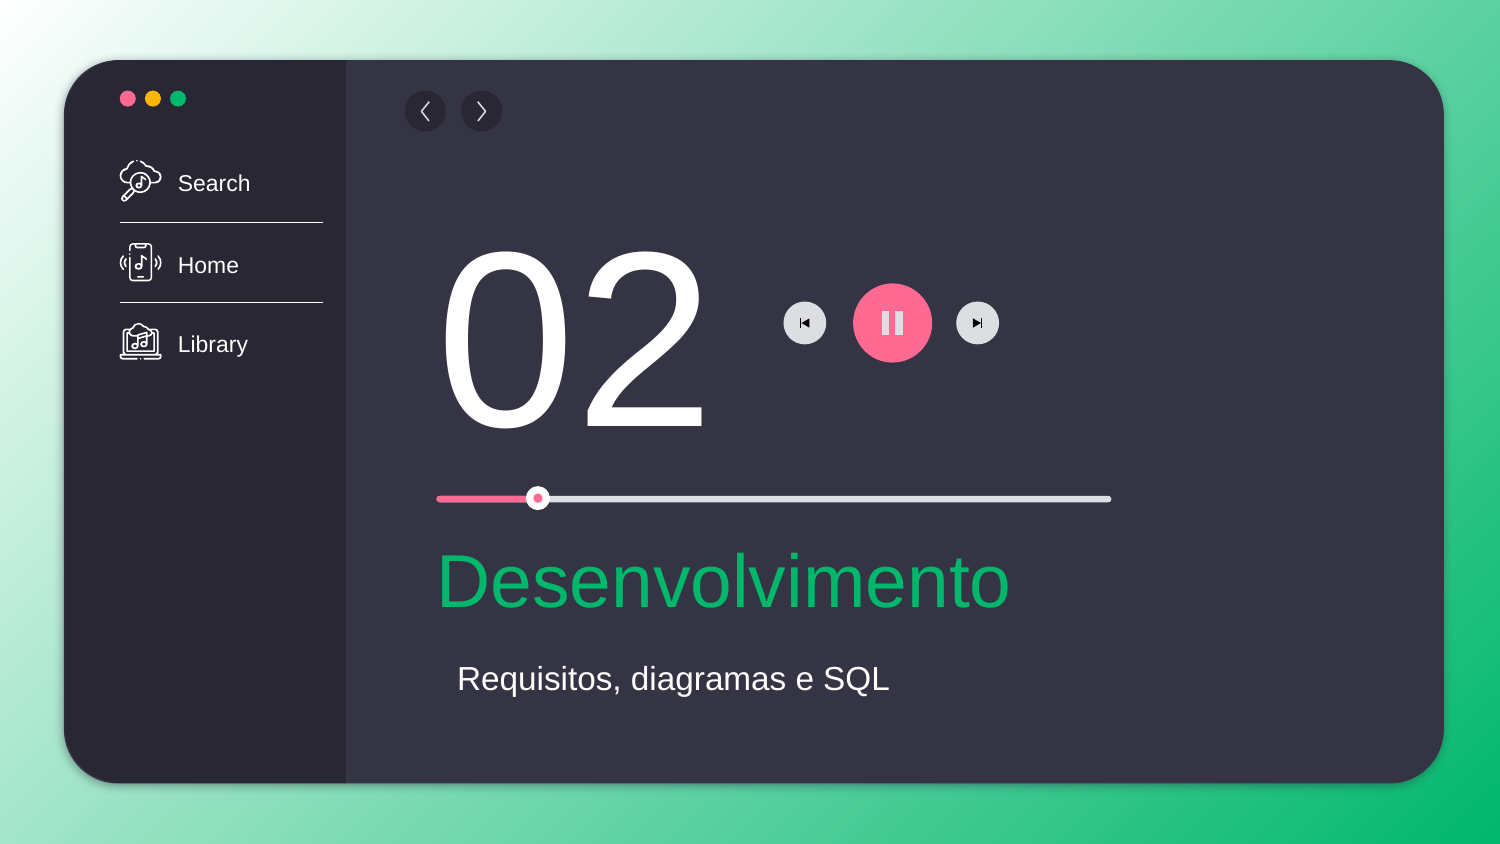

Search

Home

Library

02

# Desenvolvimento
Requisitos, diagramas e SQL